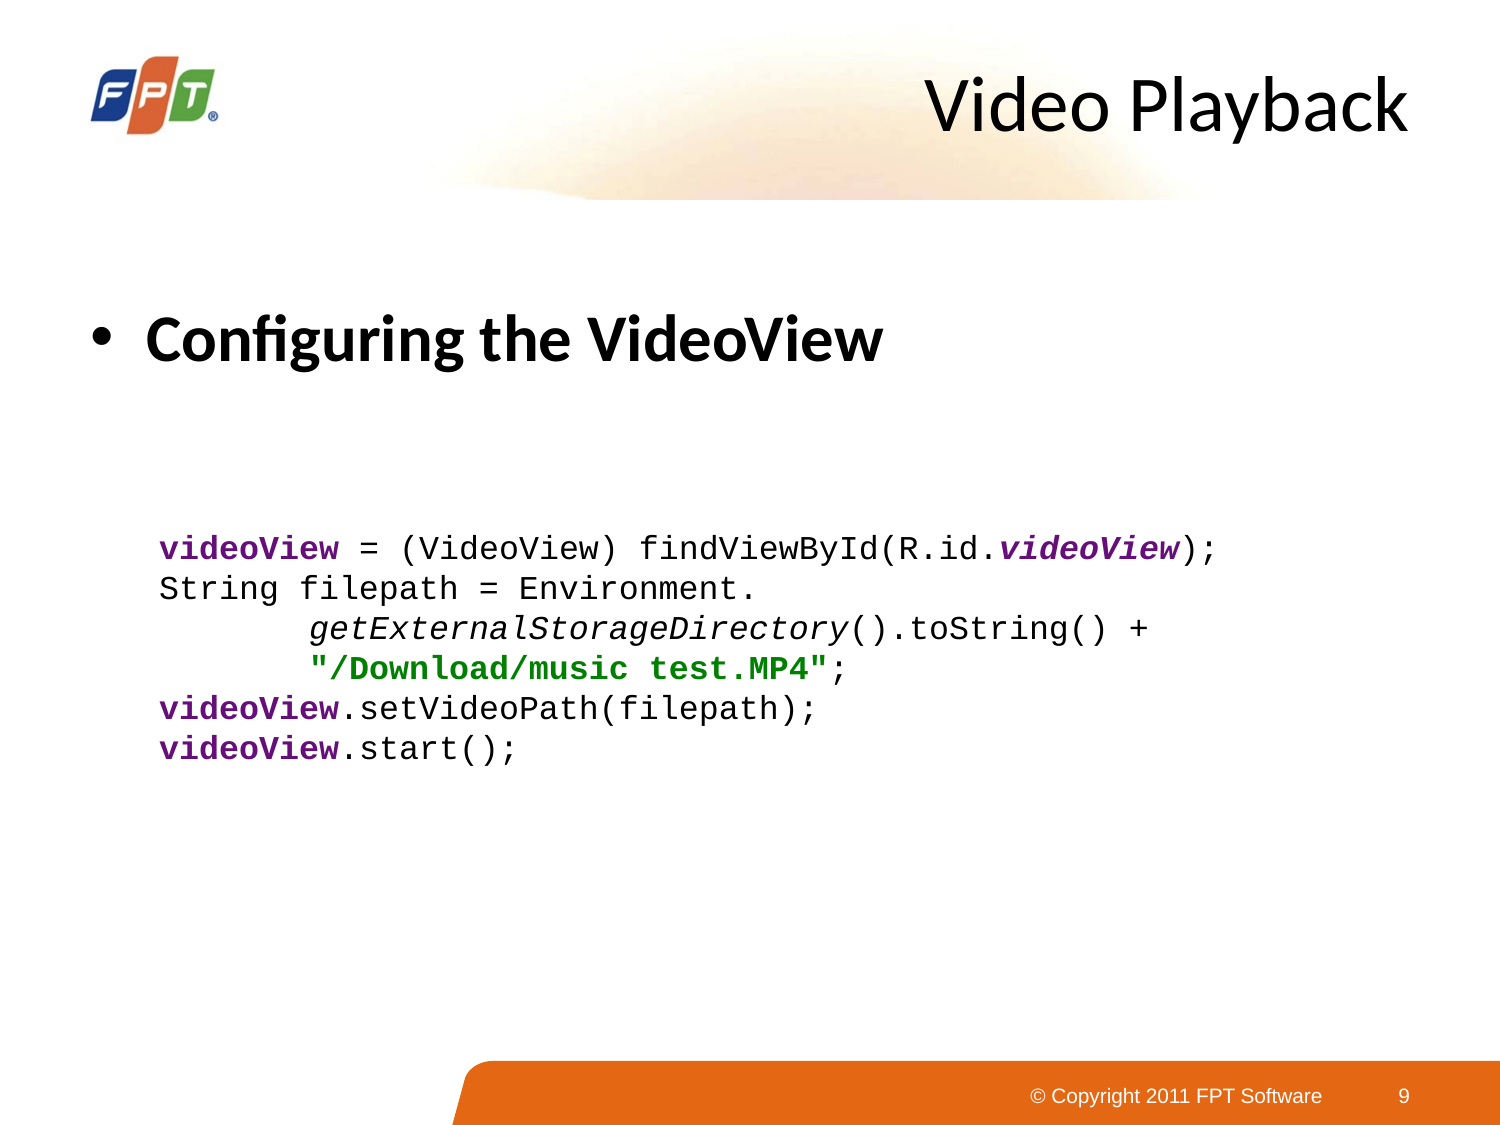

# Video Playback
Configuring the VideoView
videoView = (VideoView) findViewById(R.id.videoView);
String filepath = Environment.
	getExternalStorageDirectory().toString() +
	"/Download/music test.MP4";
videoView.setVideoPath(filepath);
videoView.start();